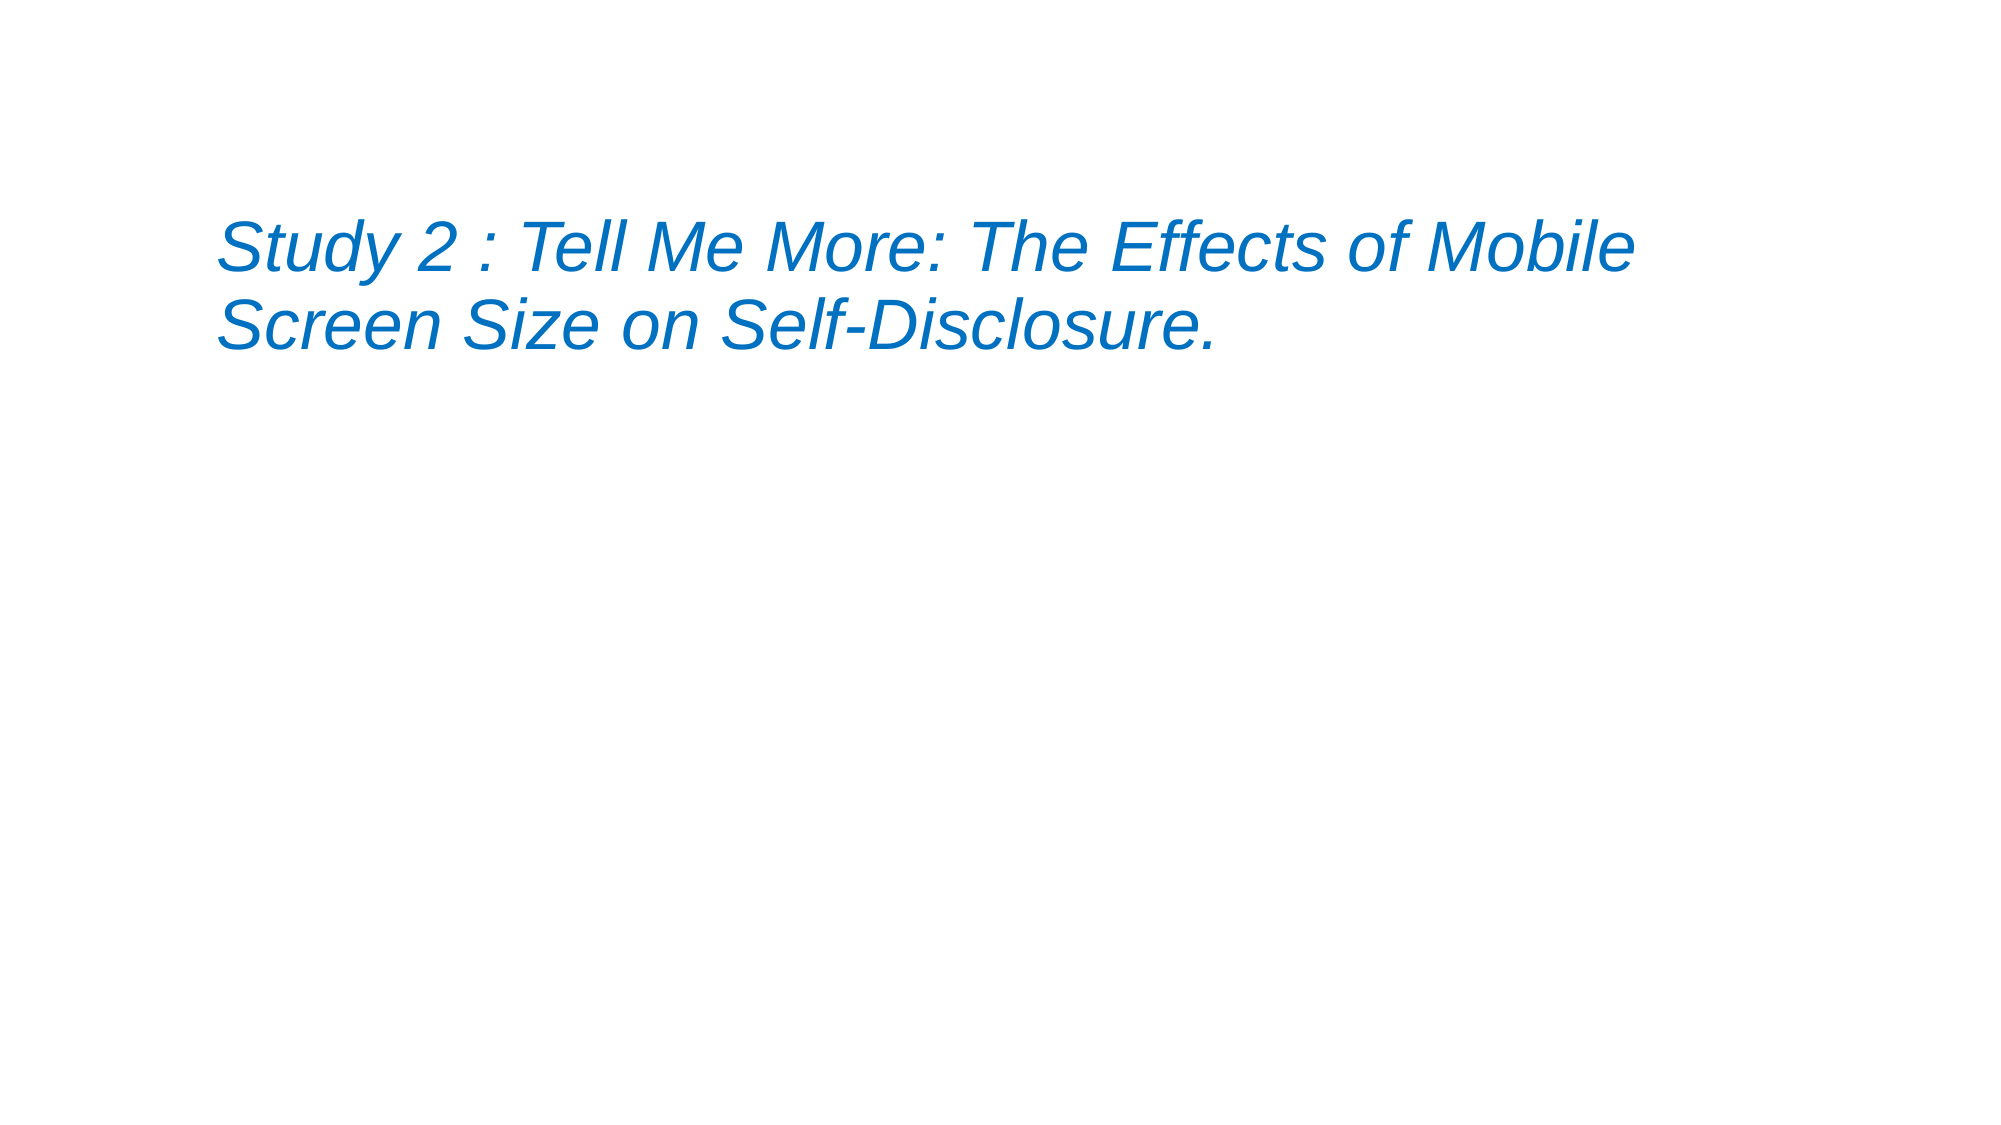

# Study 2 : Tell Me More: The Effects of Mobile Screen Size on Self-Disclosure.